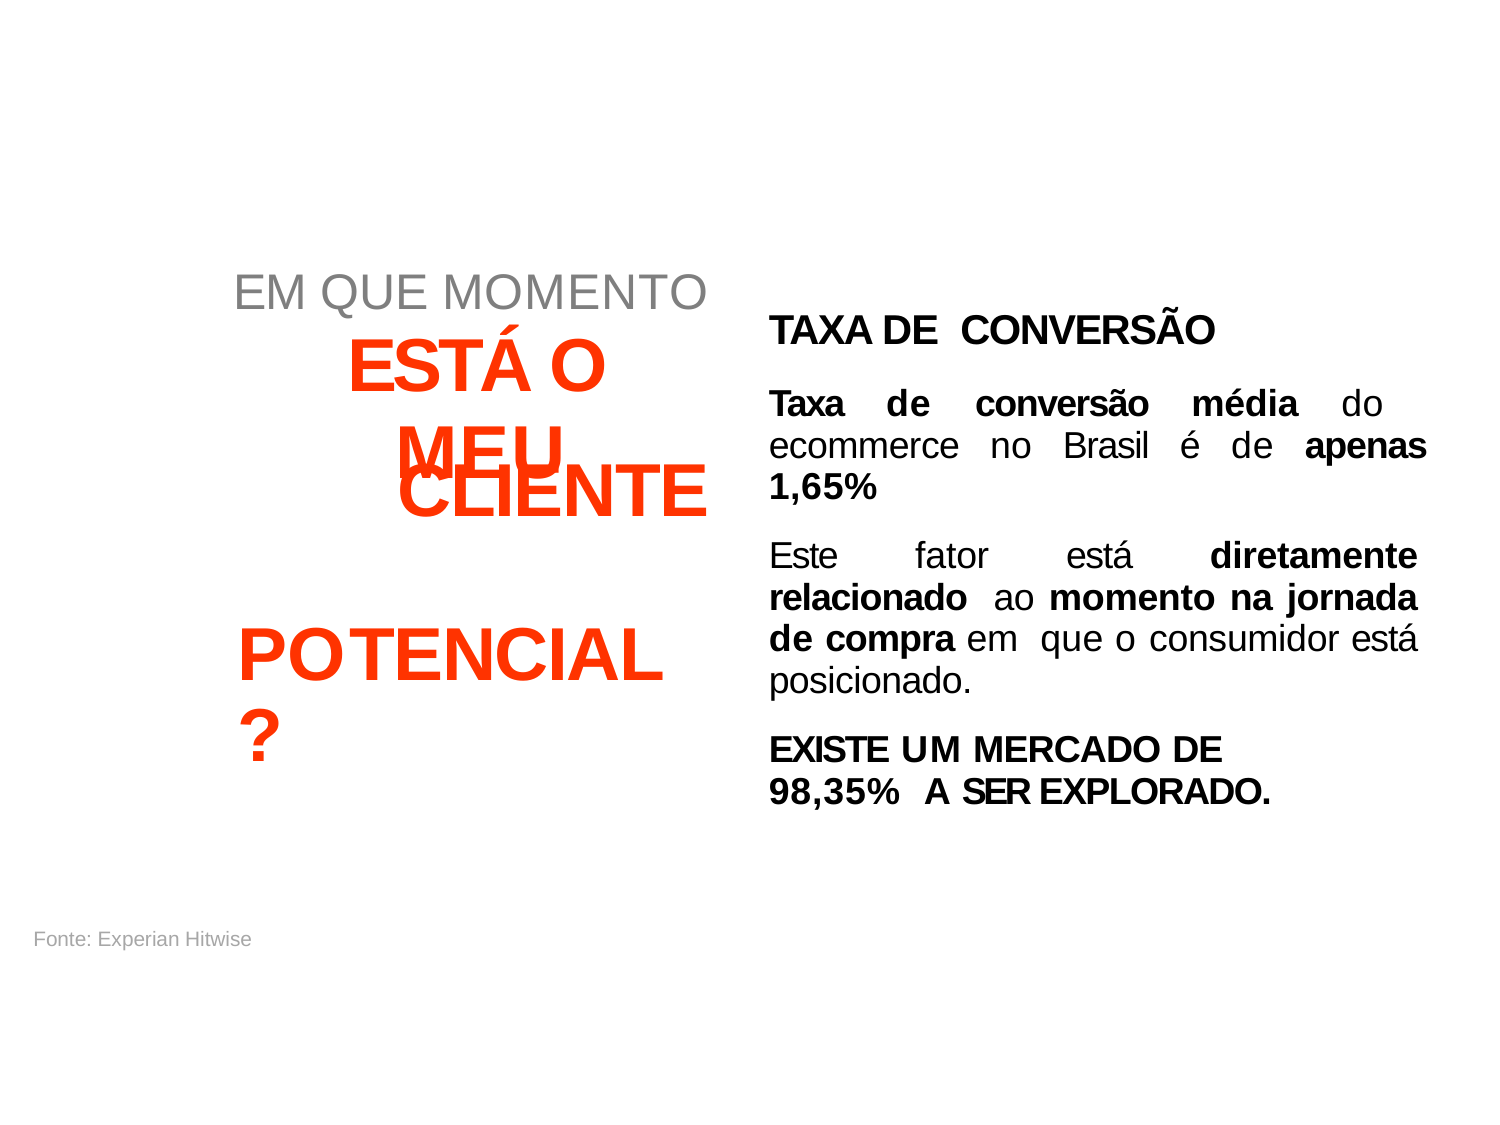

TAXA DE    CONVERSÃO
Taxa de conversão média do  ecommerce no Brasil é de apenas 1,65%
Este fator está diretamente relacionado  ao momento na jornada de compra em  que o consumidor está posicionado.
EXISTE UM MERCADO DE 98,35%  A SER EXPLORADO.
# EM QUE MOMENTO
ESTÁ O MEU
CLIENTE  POTENCIAL?
Fonte: Experian Hitwise
37